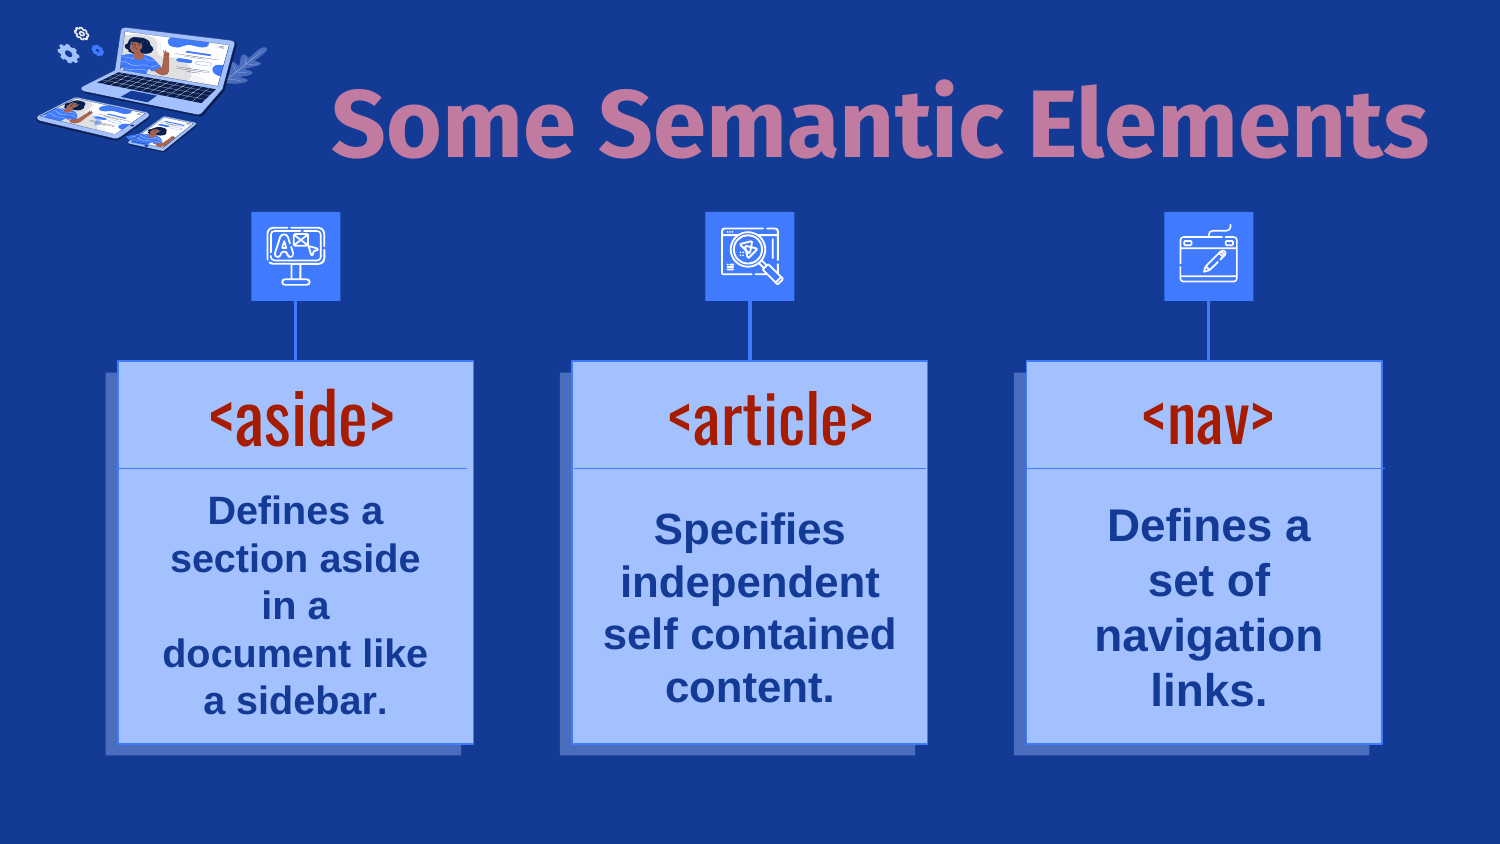

Some Semantic Elements

# <aside>
<article>
<nav>
Specifies independent self contained content.
Defines a set of navigation links.
Defines a section aside in a document like a sidebar.